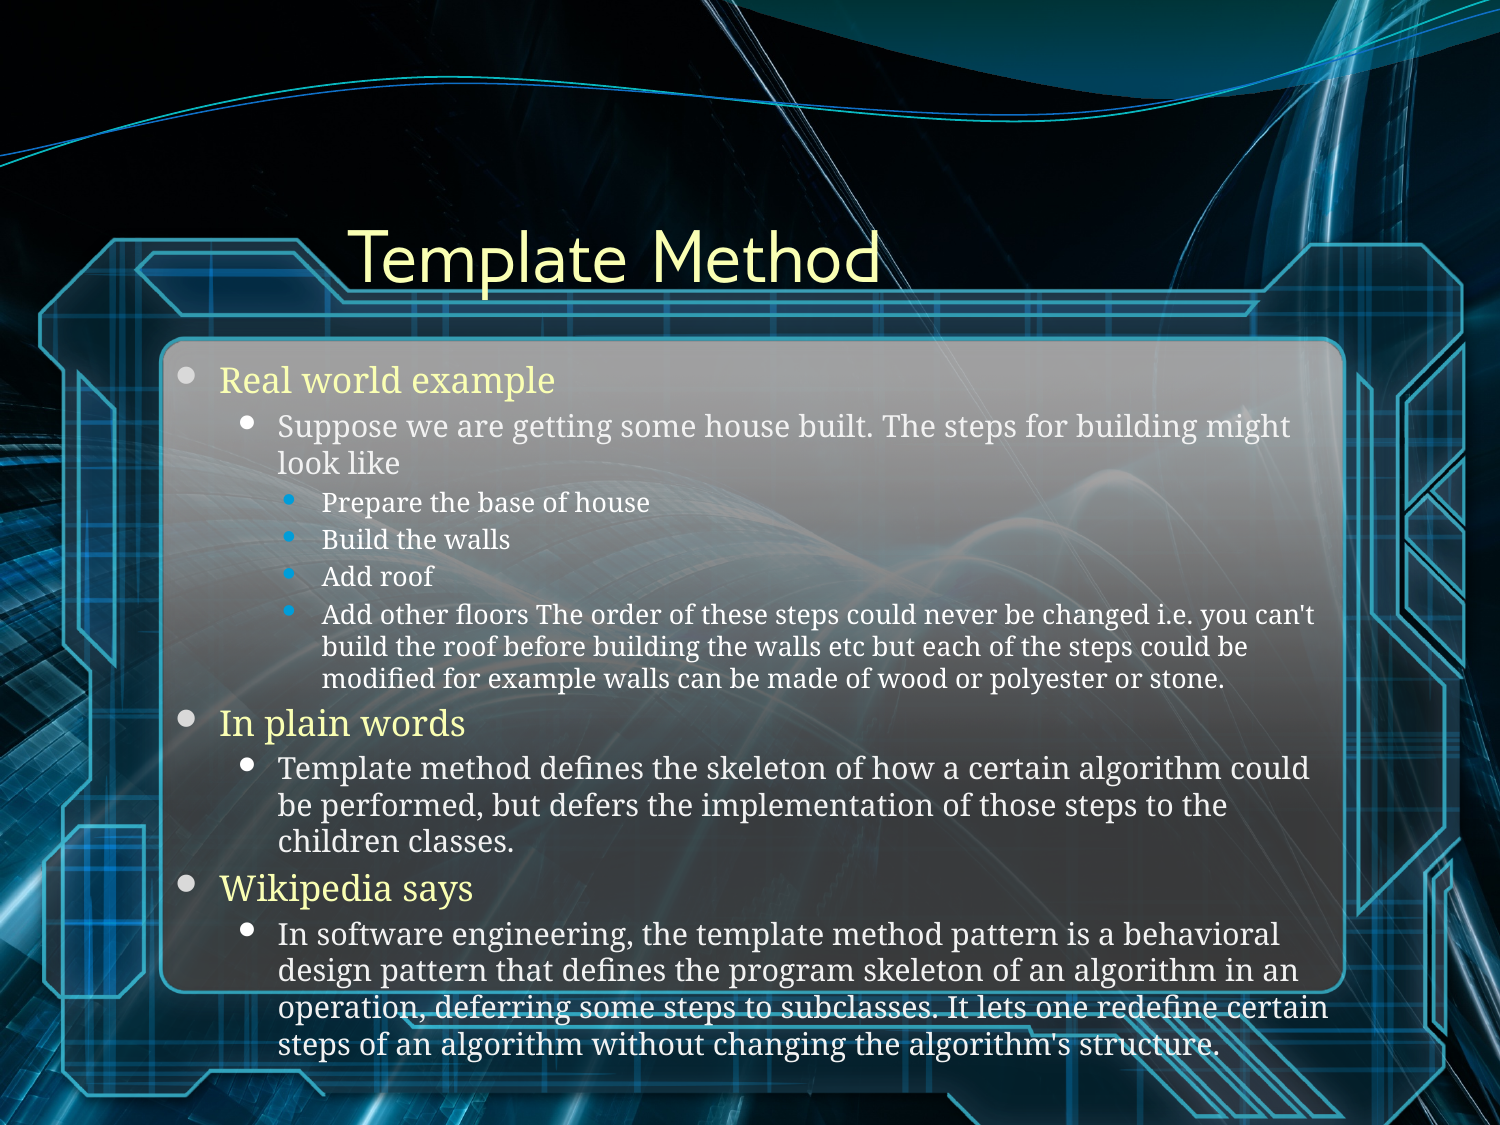

# Template Method
Real world example
Suppose we are getting some house built. The steps for building might look like
Prepare the base of house
Build the walls
Add roof
Add other floors The order of these steps could never be changed i.e. you can't build the roof before building the walls etc but each of the steps could be modified for example walls can be made of wood or polyester or stone.
In plain words
Template method defines the skeleton of how a certain algorithm could be performed, but defers the implementation of those steps to the children classes.
Wikipedia says
In software engineering, the template method pattern is a behavioral design pattern that defines the program skeleton of an algorithm in an operation, deferring some steps to subclasses. It lets one redefine certain steps of an algorithm without changing the algorithm's structure.